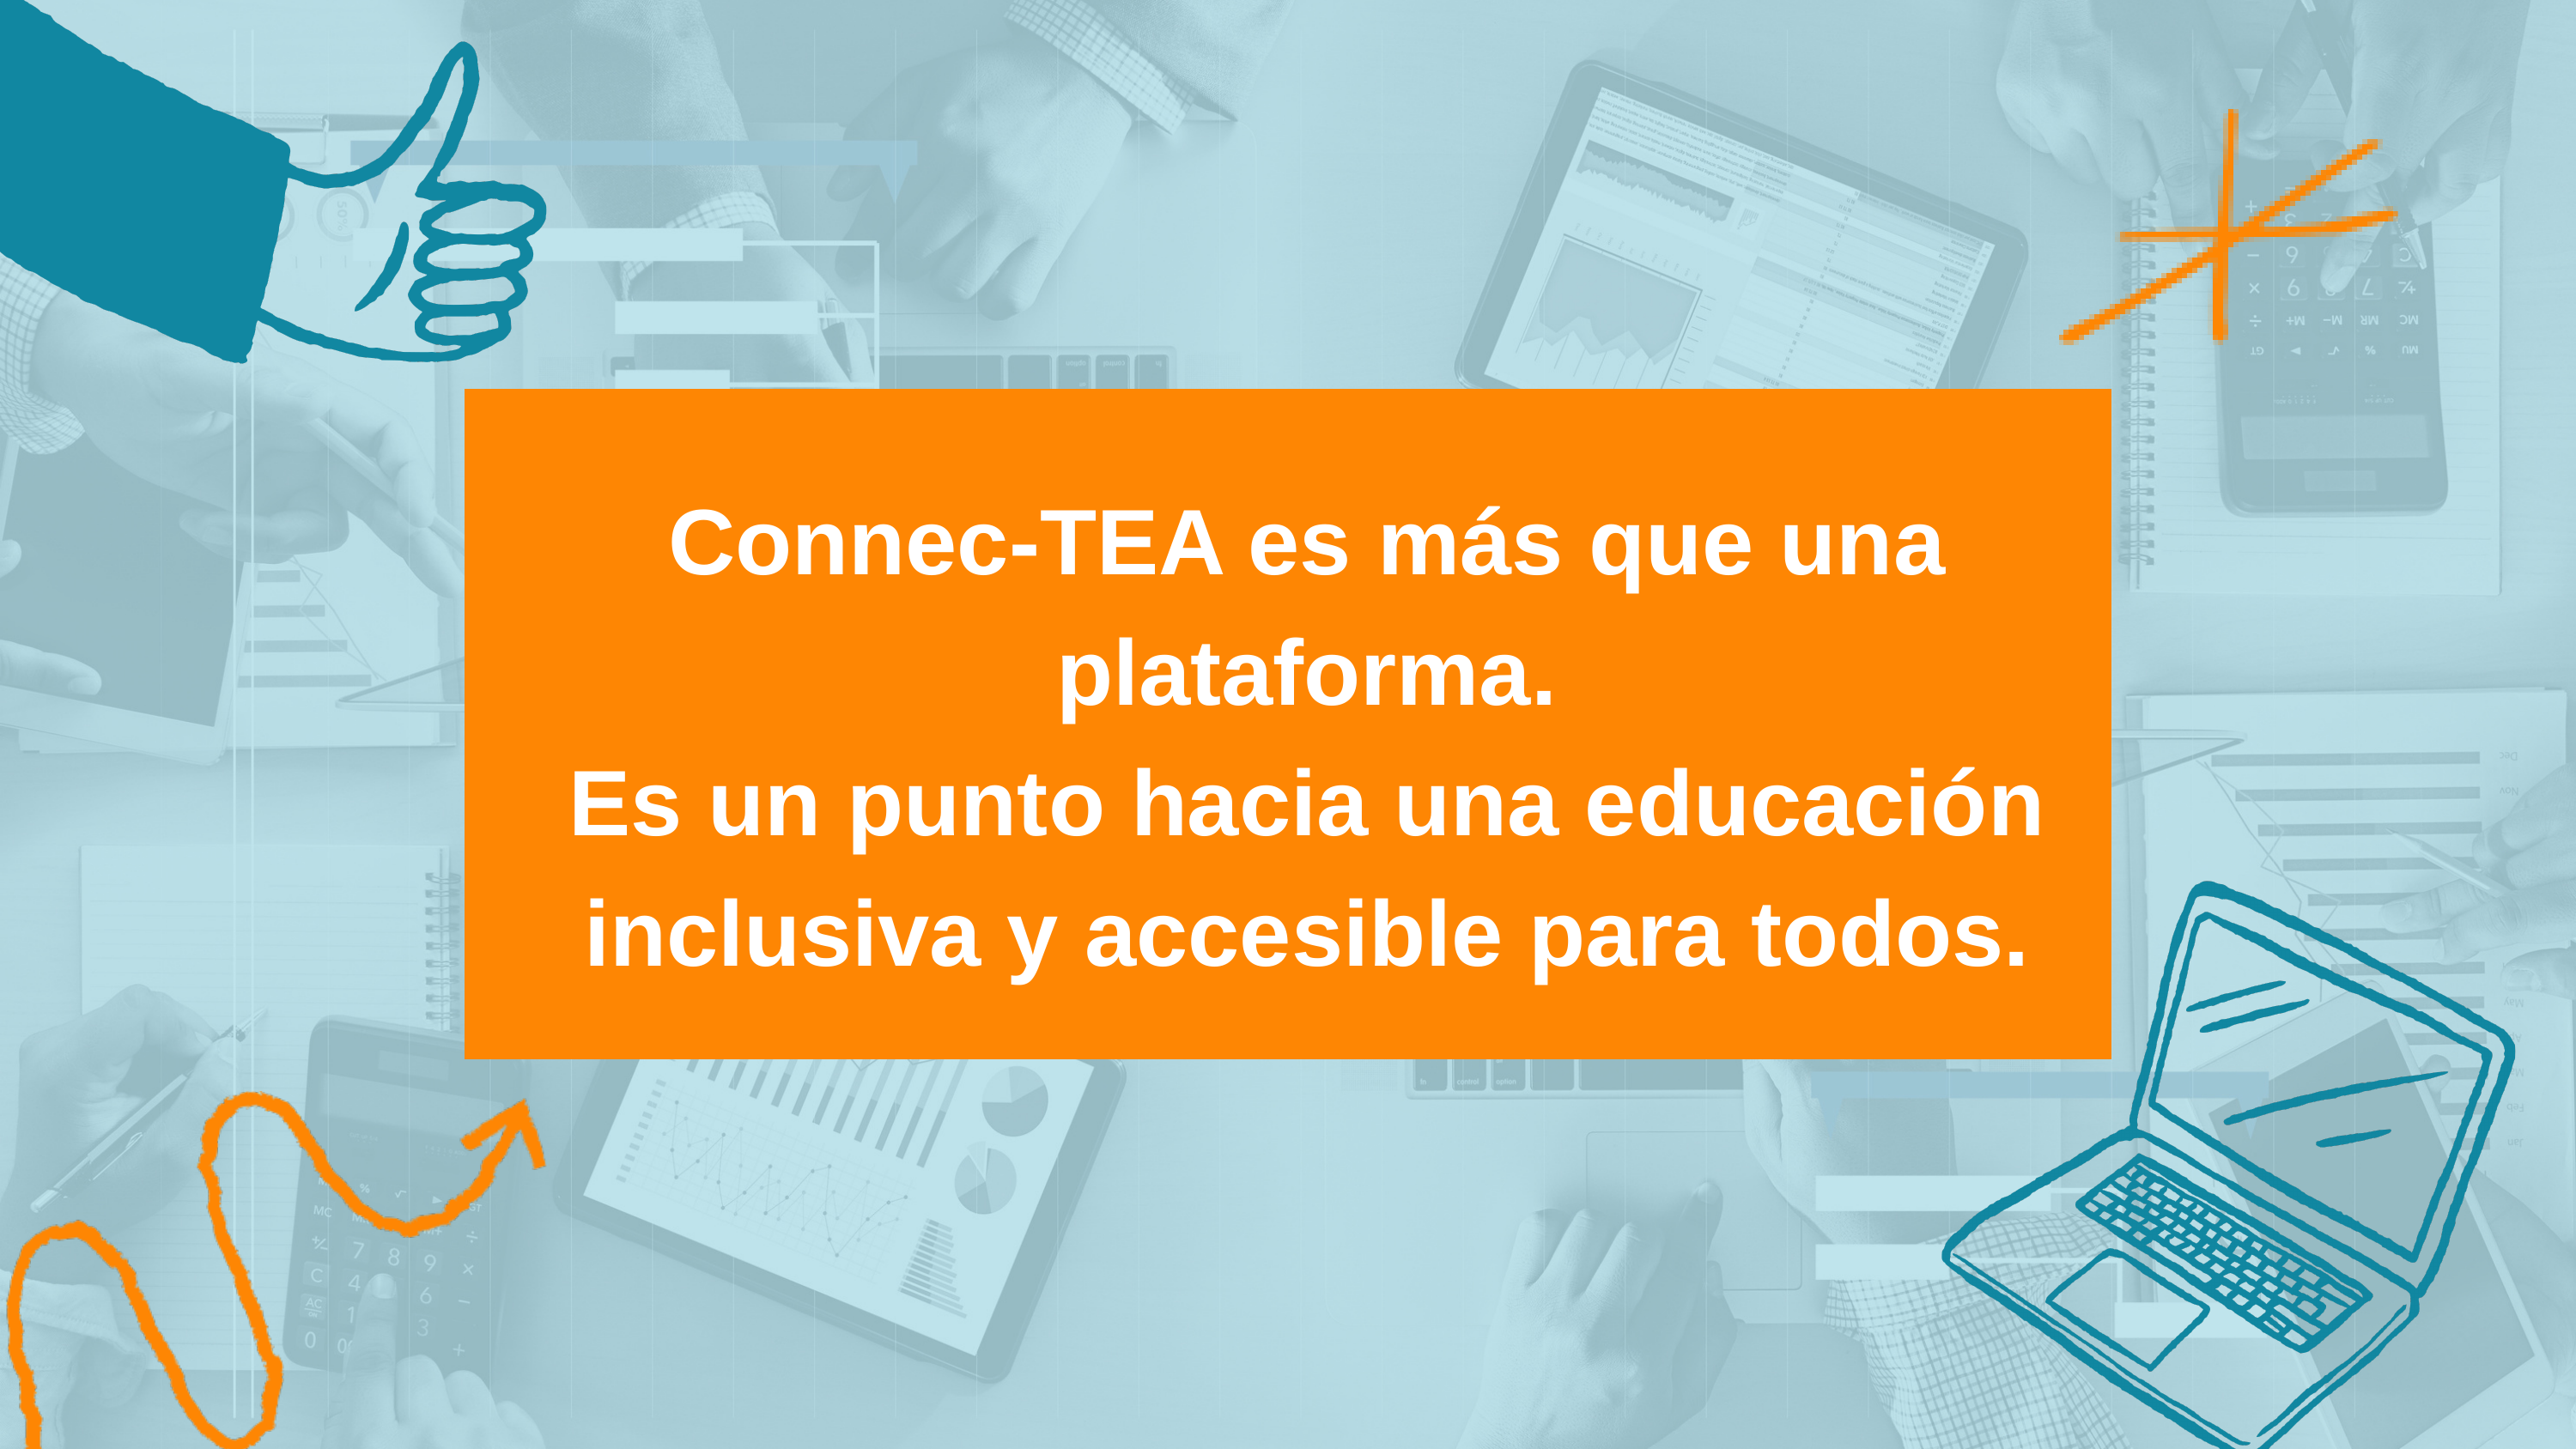

Connec-TEA es más que una plataforma.
Es un punto hacia una educación inclusiva y accesible para todos.